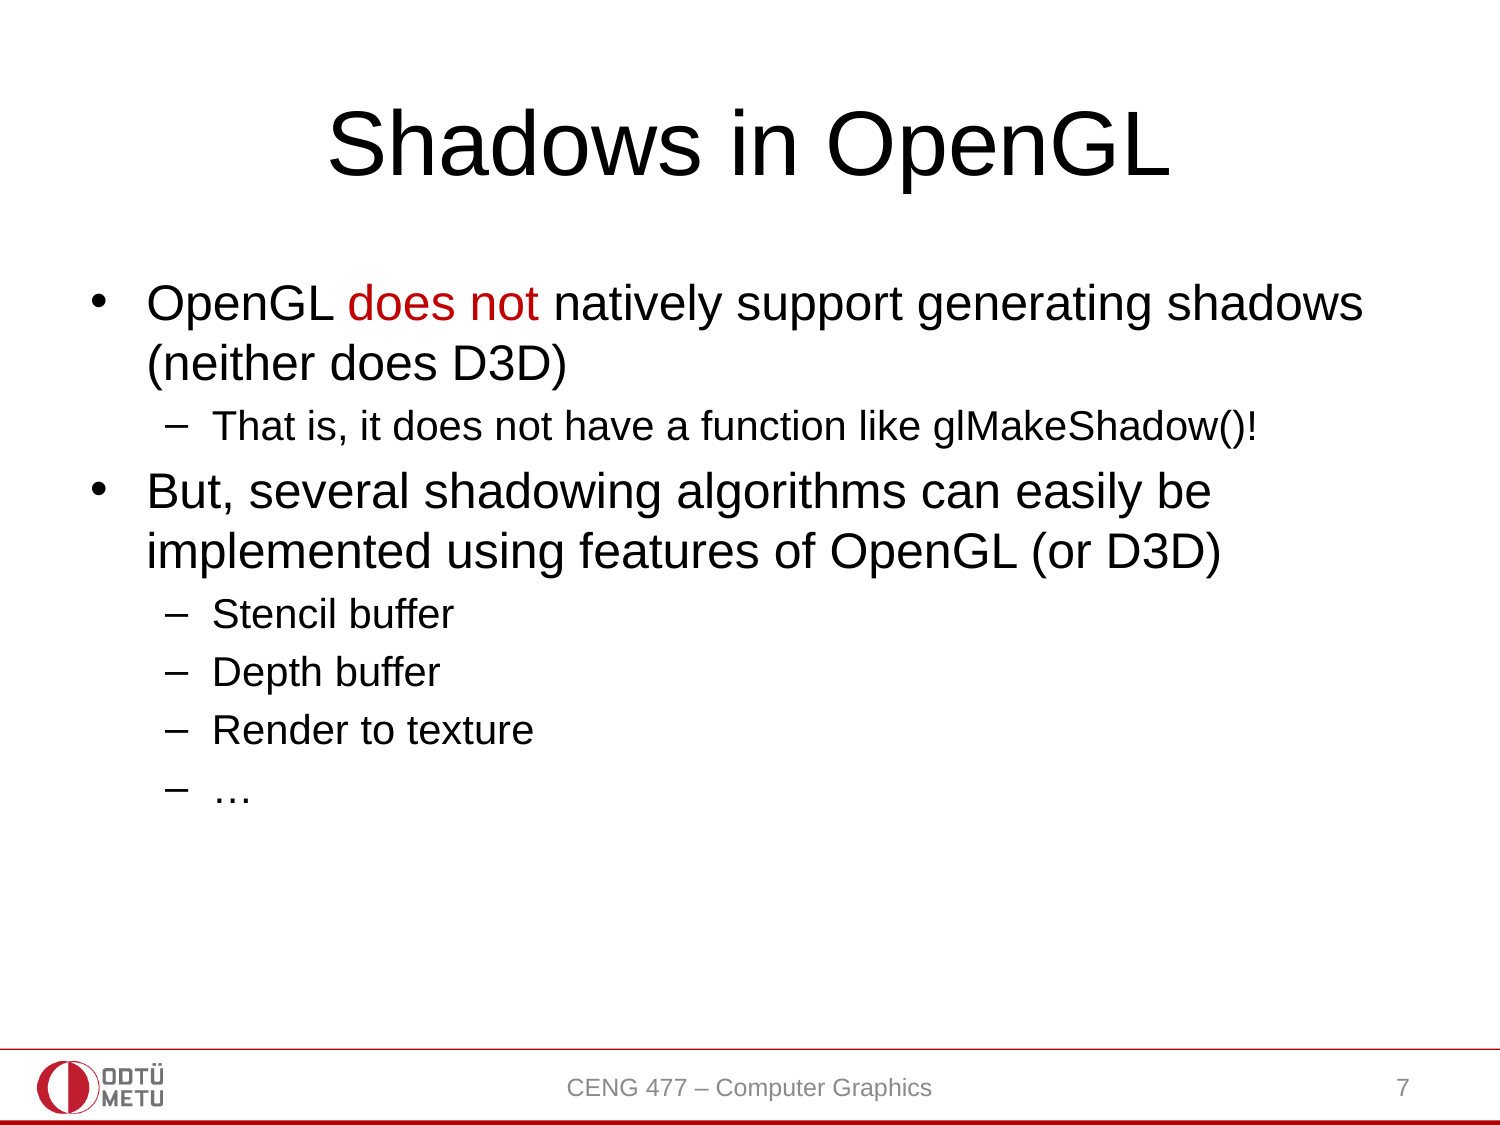

# Shadows in OpenGL
OpenGL does not natively support generating shadows (neither does D3D)
That is, it does not have a function like glMakeShadow()!
But, several shadowing algorithms can easily be implemented using features of OpenGL (or D3D)
Stencil buffer
Depth buffer
Render to texture
…
CENG 477 – Computer Graphics
7